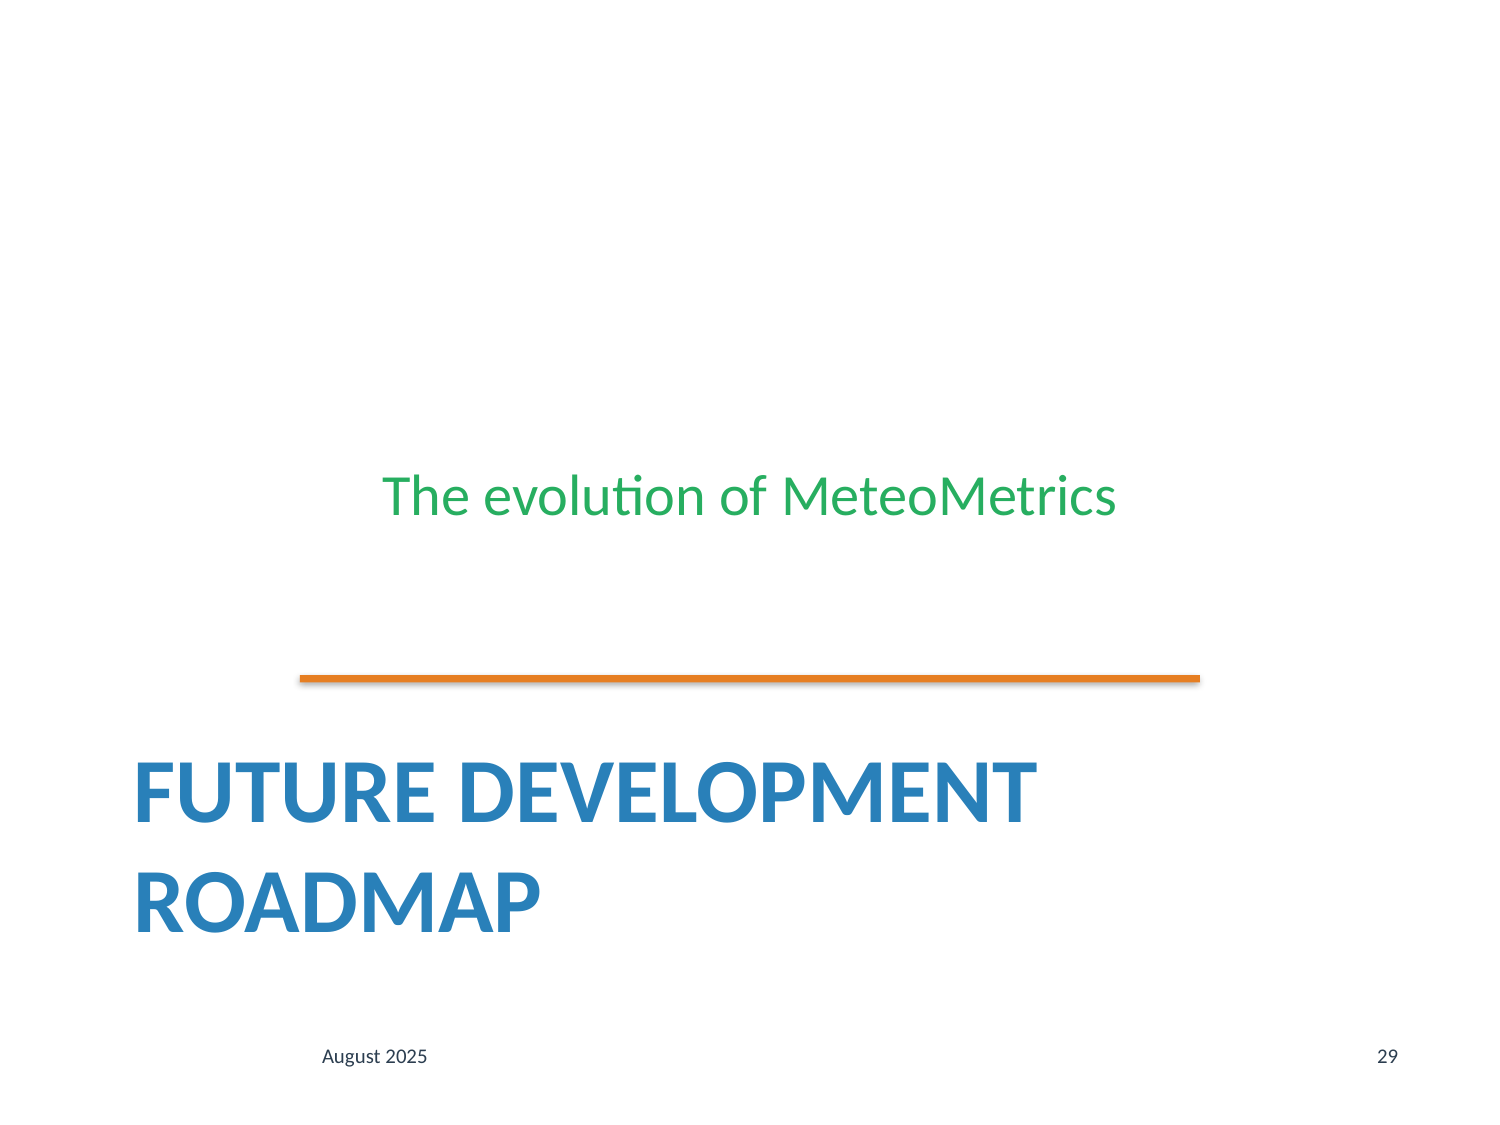

The evolution of MeteoMetrics

# Future Development Roadmap
August 2025
29